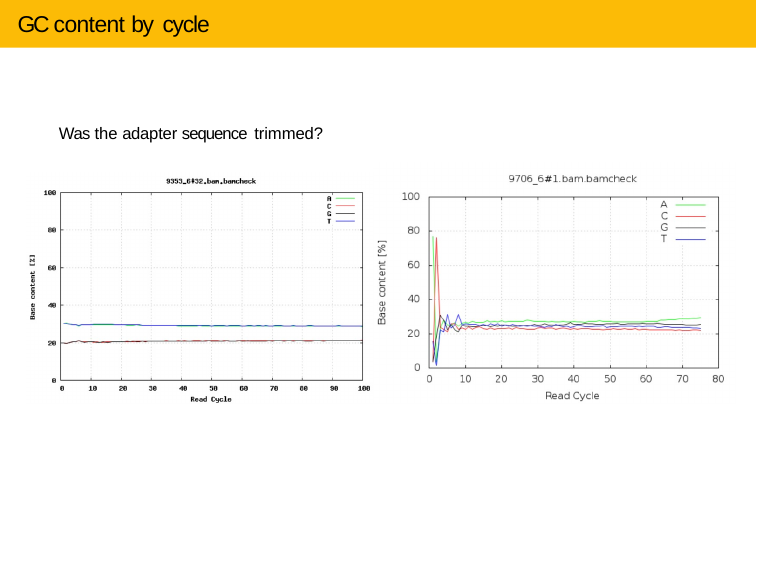

# GC content by cycle
Was the adapter sequence trimmed?